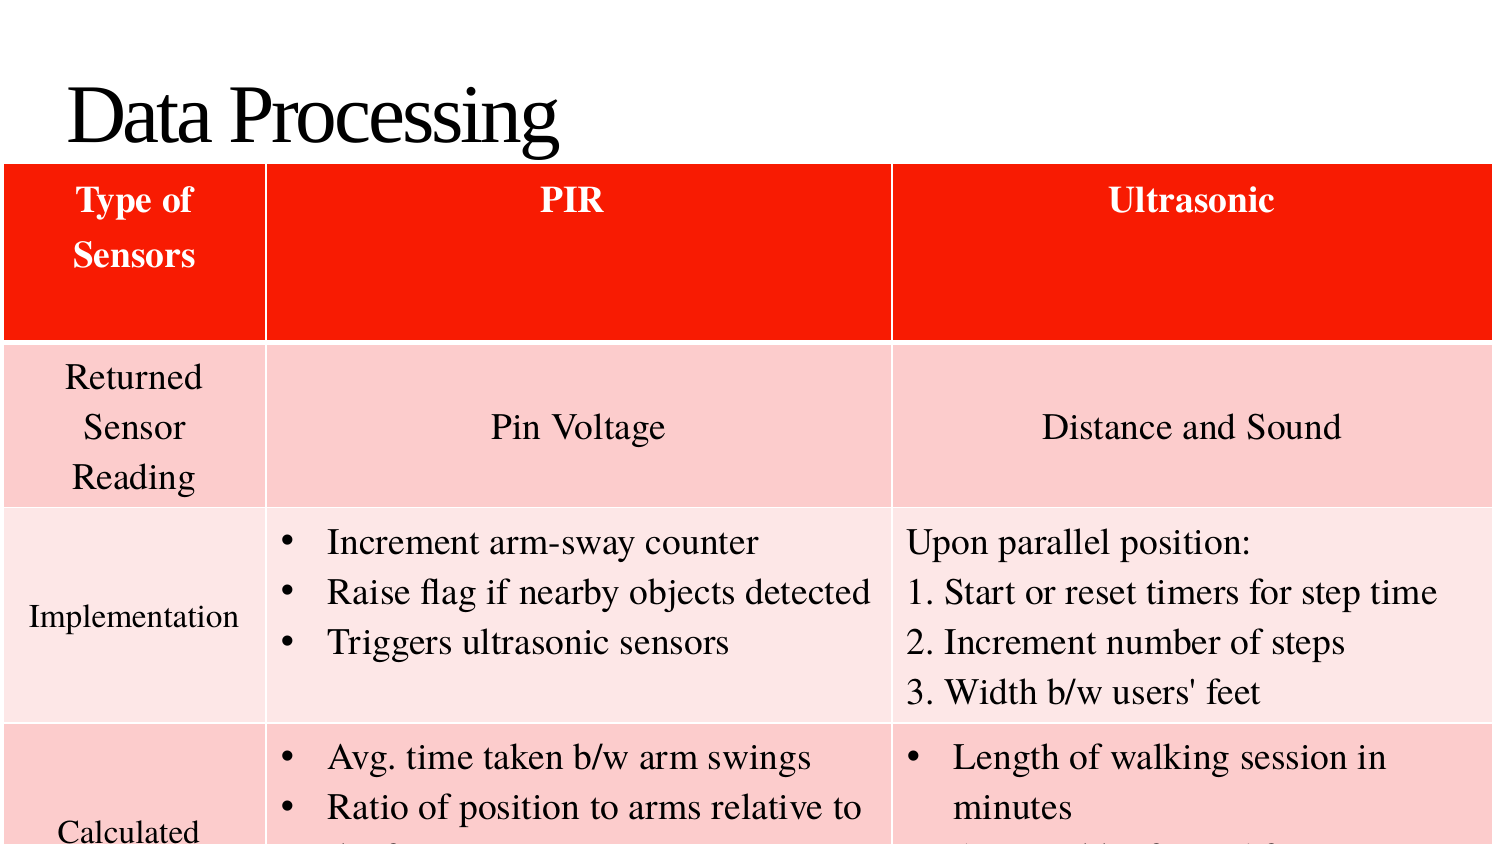

# Data Processing
| Type of Sensors | PIR | Ultrasonic |
| --- | --- | --- |
| Returned Sensor Reading | Pin Voltage | Distance and Sound |
| Implementation | Increment arm-sway counter Raise flag if nearby objects detected Triggers ultrasonic sensors | Upon parallel position: 1. Start or reset timers for step time 2. Increment number of steps 3. Width b/w users' feet |
| Calculated | Avg. time taken b/w arm swings Ratio of position to arms relative to the feet | Length of walking session in minutes Avg. width of users' feet Avg. time taken for each step |